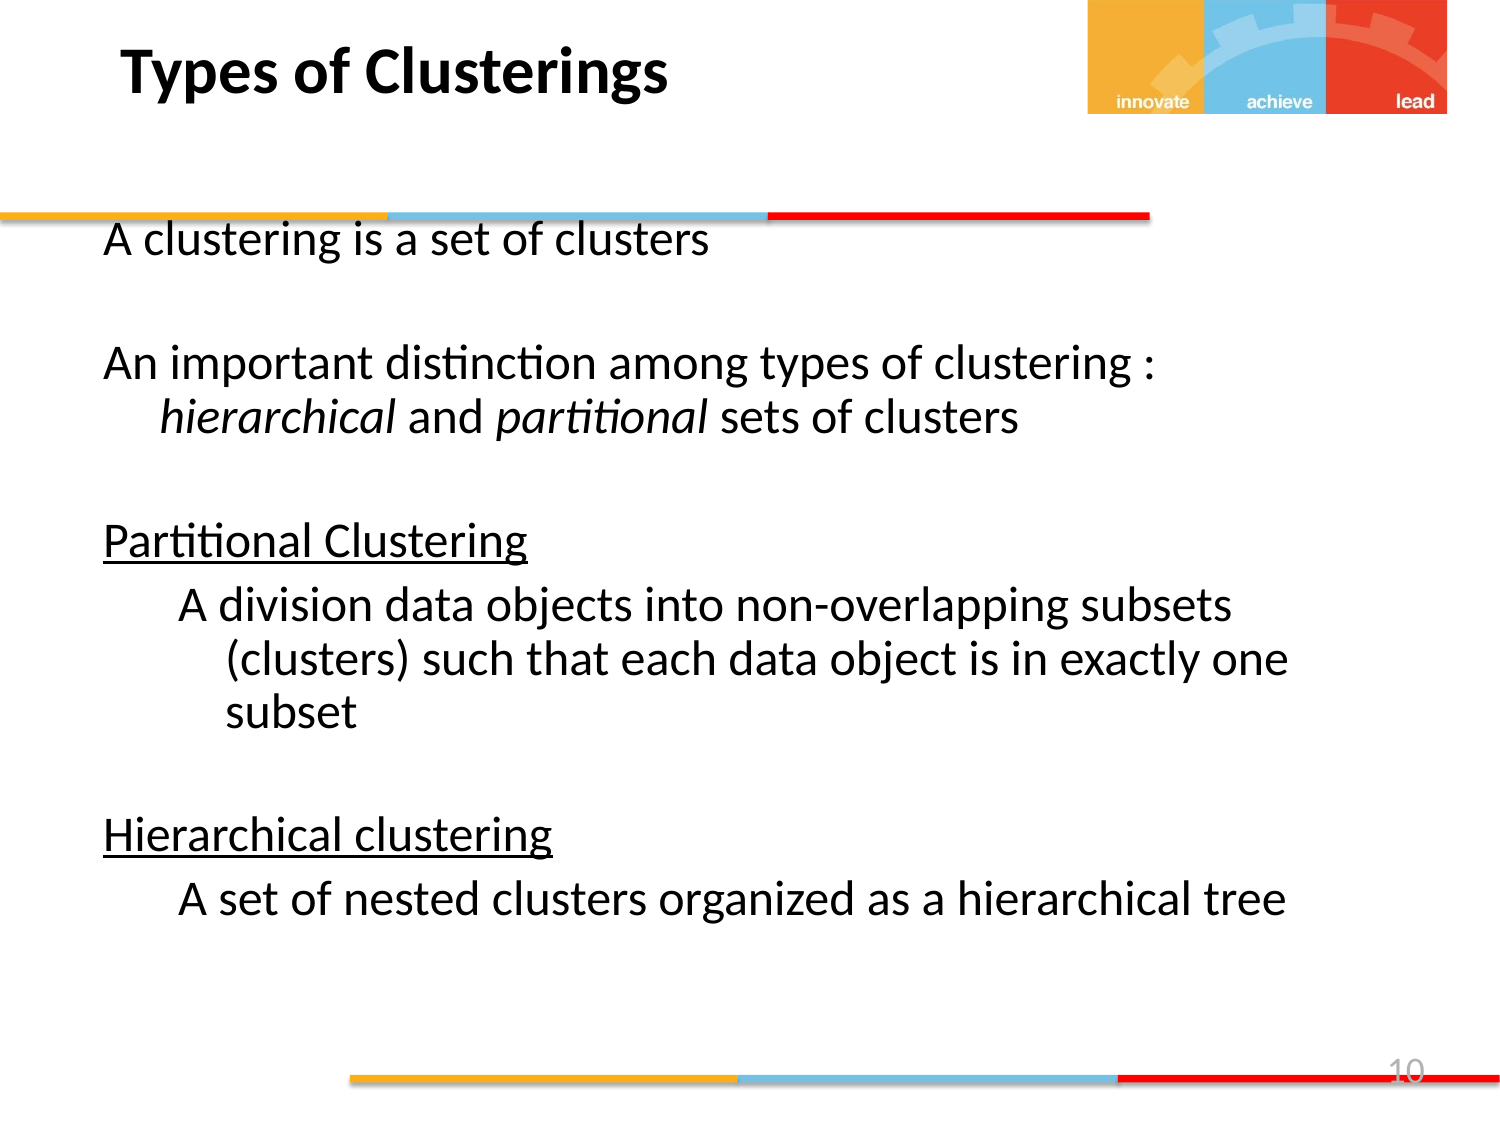

Types of Clusterings
A clustering is a set of clusters

An important distinction among types of clustering : hierarchical and partitional sets of clusters

Partitional Clustering
A division data objects into non-overlapping subsets (clusters) such that each data object is in exactly one subset

Hierarchical clustering
A set of nested clusters organized as a hierarchical tree
10